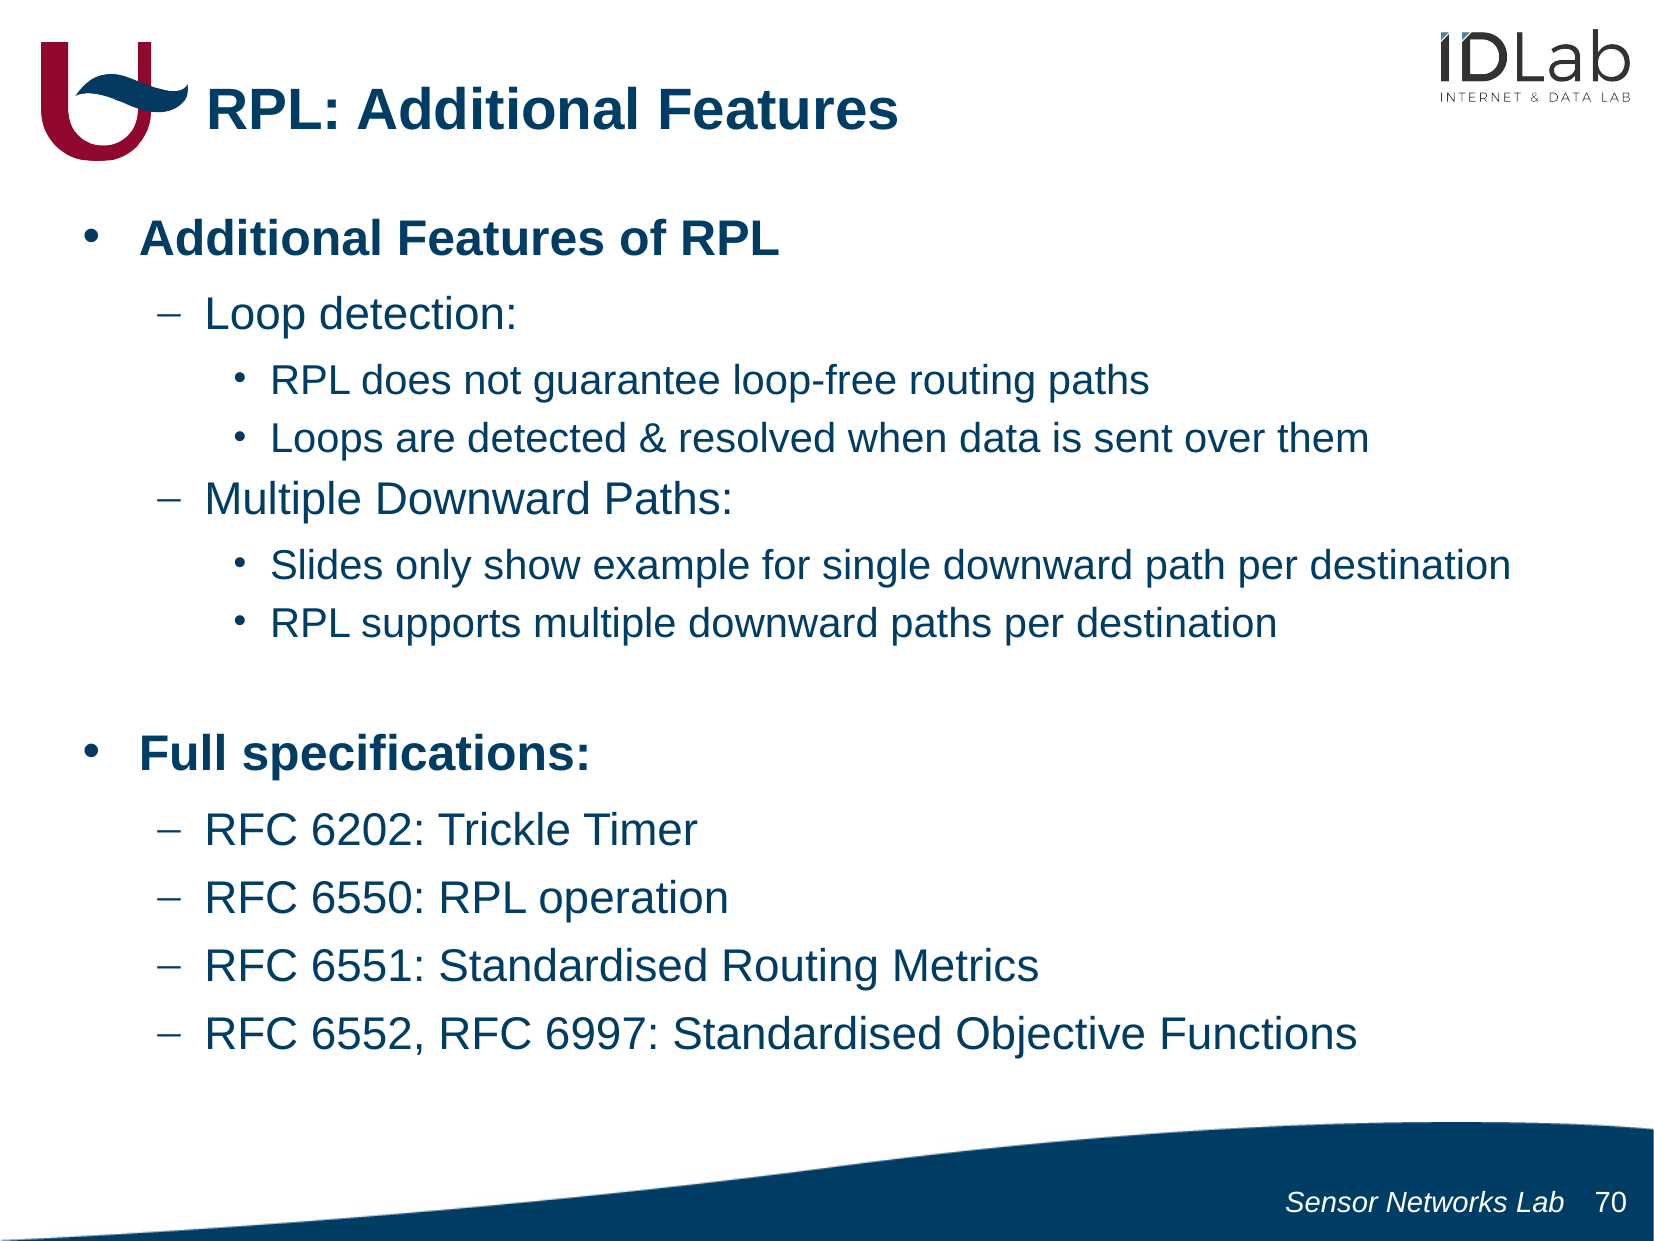

# RPL: Additional Features
Additional Features of RPL
Loop detection:
RPL does not guarantee loop-free routing paths
Loops are detected & resolved when data is sent over them
Multiple Downward Paths:
Slides only show example for single downward path per destination
RPL supports multiple downward paths per destination

Full specifications:
RFC 6202: Trickle Timer
RFC 6550: RPL operation
RFC 6551: Standardised Routing Metrics
RFC 6552, RFC 6997: Standardised Objective Functions

Sensor Networks Lab
70